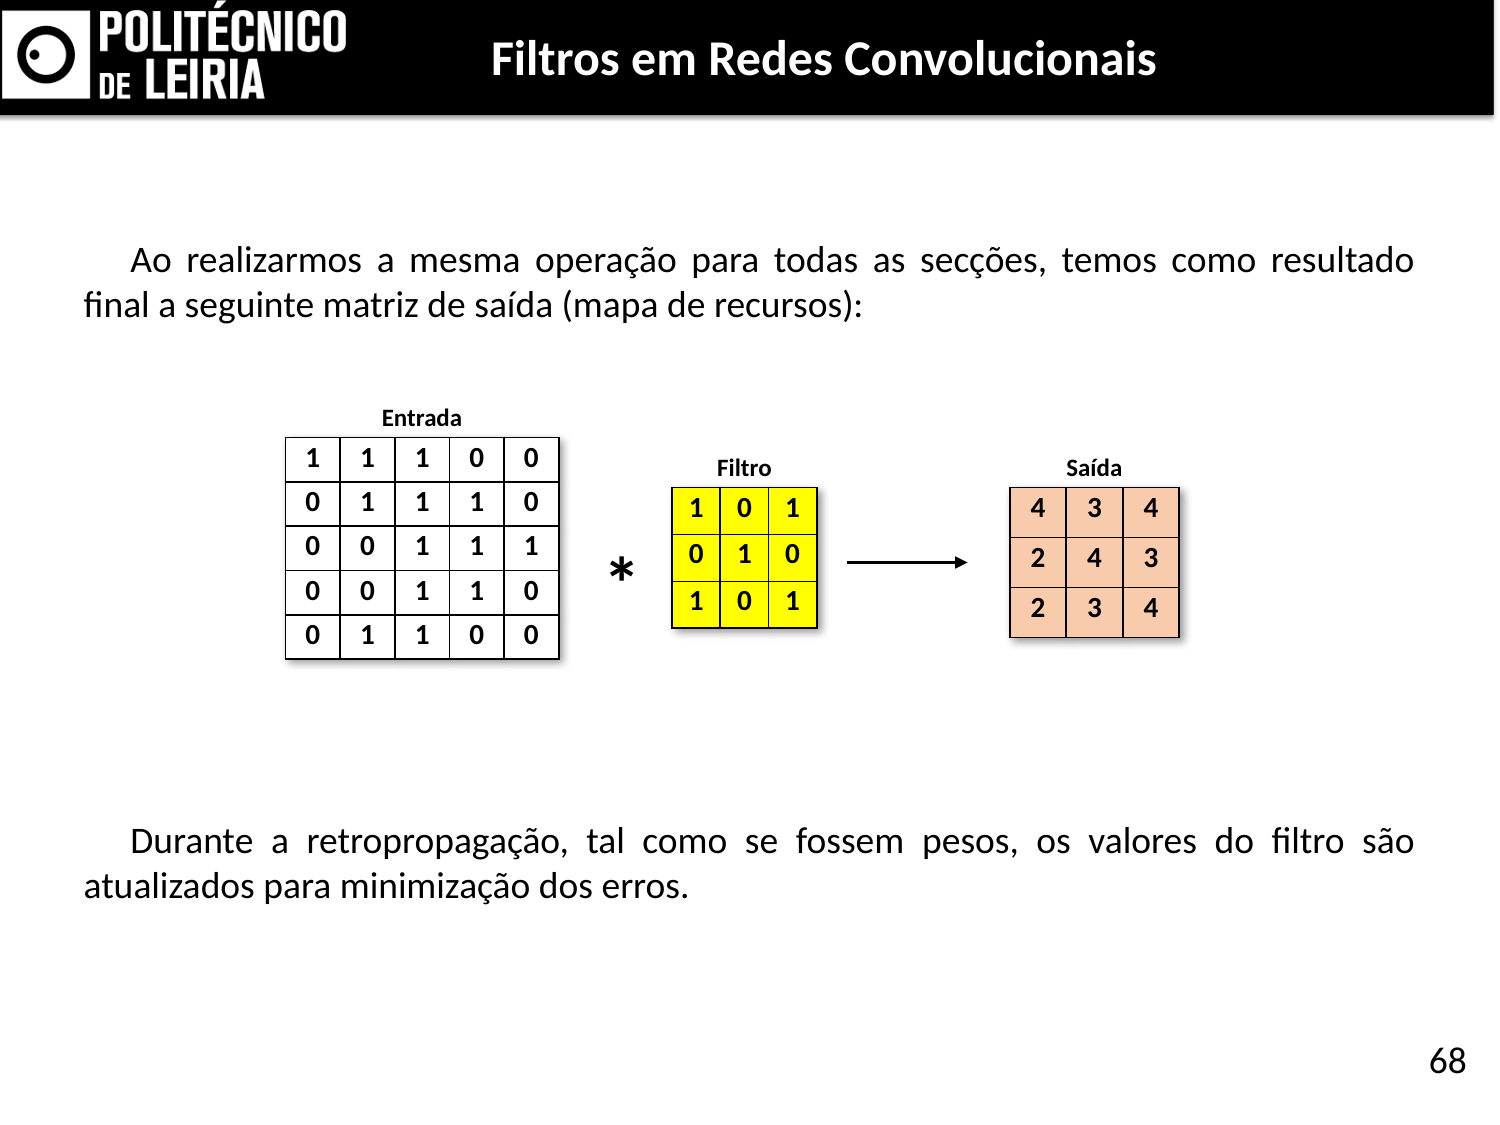

Filtros em Redes Convolucionais

Ao realizarmos a mesma operação para todas as secções, temos como resultado final a seguinte matriz de saída (mapa de recursos):
Entrada
Saída
Filtro
| 1 | 1 | 1 | 0 | 0 |
| --- | --- | --- | --- | --- |
| 0 | 1 | 1 | 1 | 0 |
| 0 | 0 | 1 | 1 | 1 |
| 0 | 0 | 1 | 1 | 0 |
| 0 | 1 | 1 | 0 | 0 |
| 4 | 3 | 4 |
| --- | --- | --- |
| 2 | 4 | 3 |
| 2 | 3 | 4 |
| 1 | 0 | 1 |
| --- | --- | --- |
| 0 | 1 | 0 |
| 1 | 0 | 1 |
*
Durante a retropropagação, tal como se fossem pesos, os valores do filtro são atualizados para minimização dos erros.
68